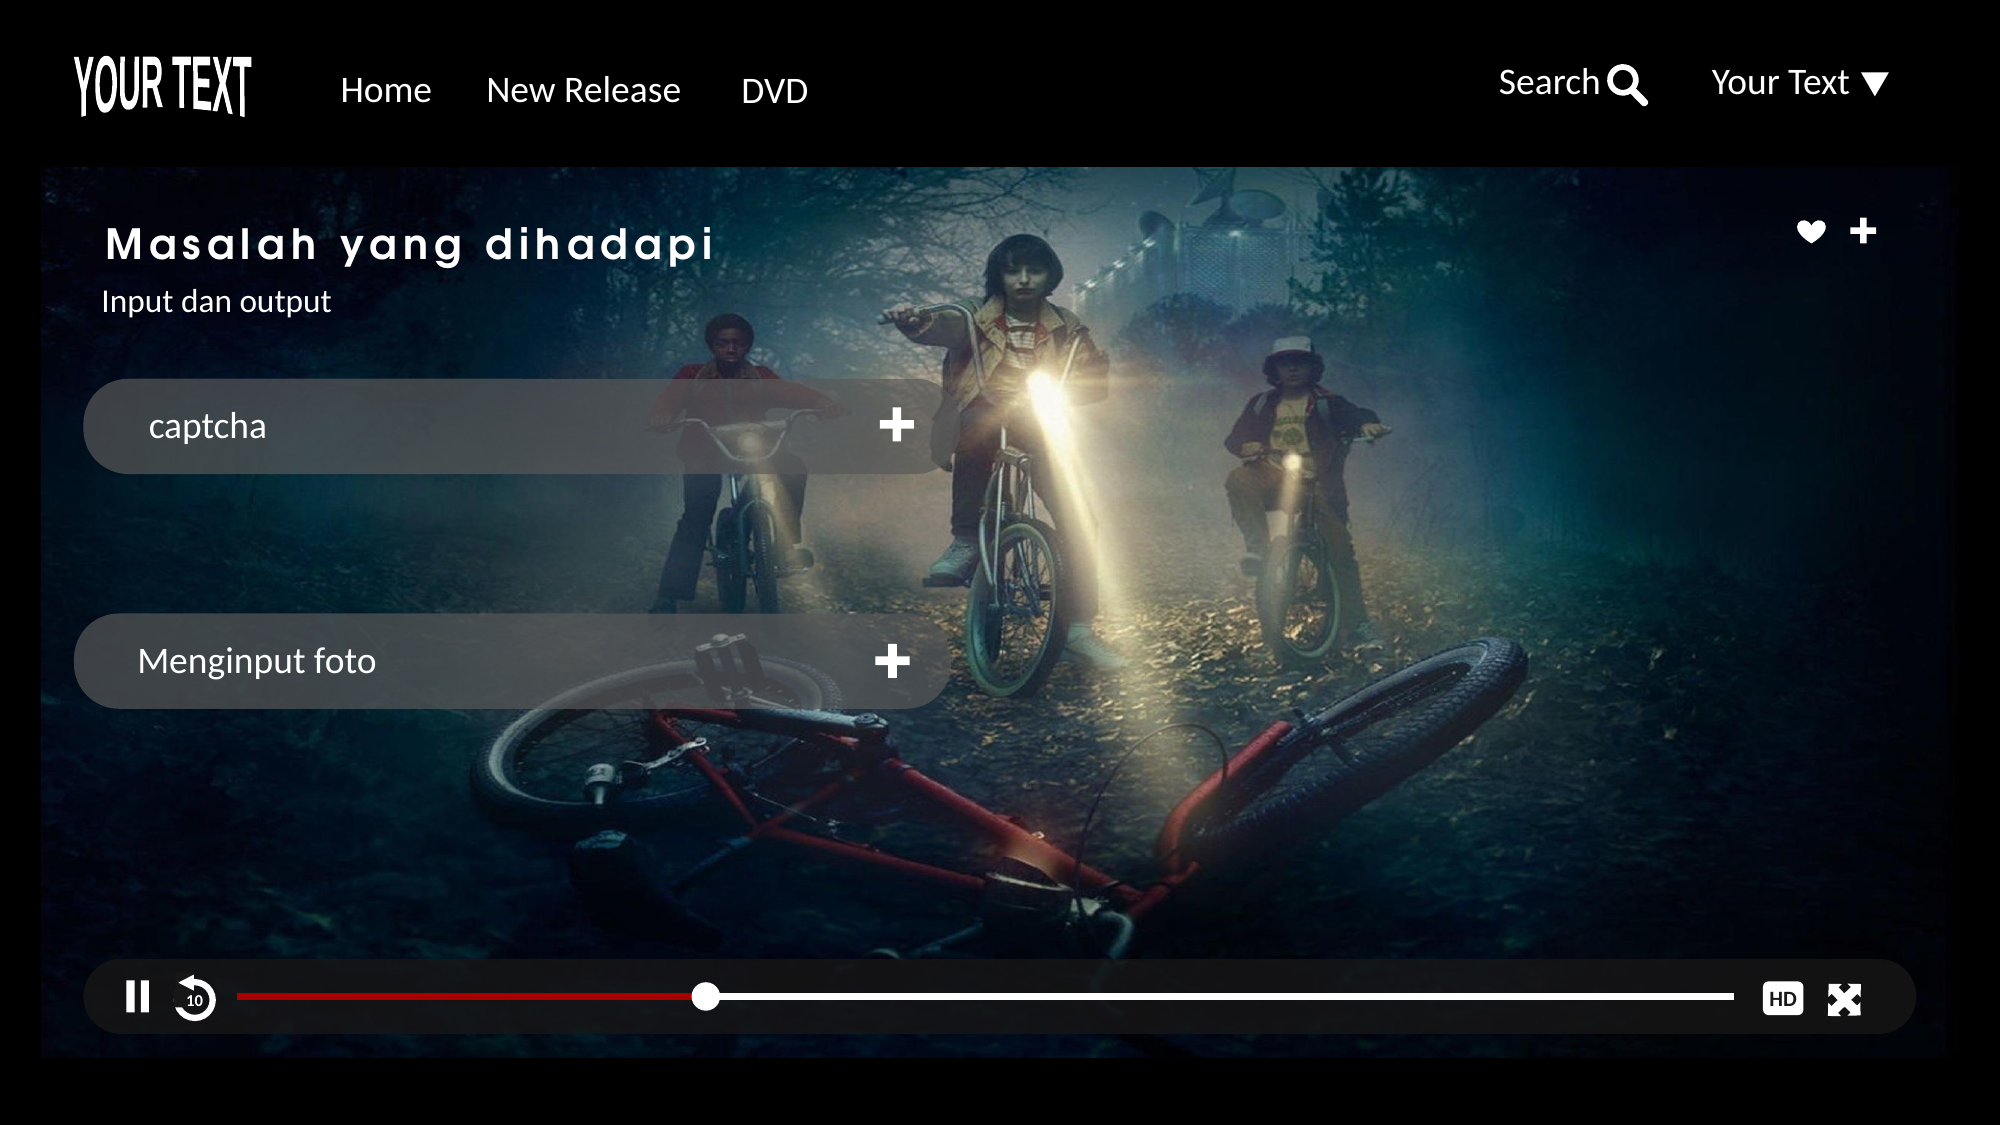

Search

Your Text

YOUR TEXT
Home
New Release
DVD

Masalah yang dihadapi

Input dan output

captcha

Menginput foto

10
HD